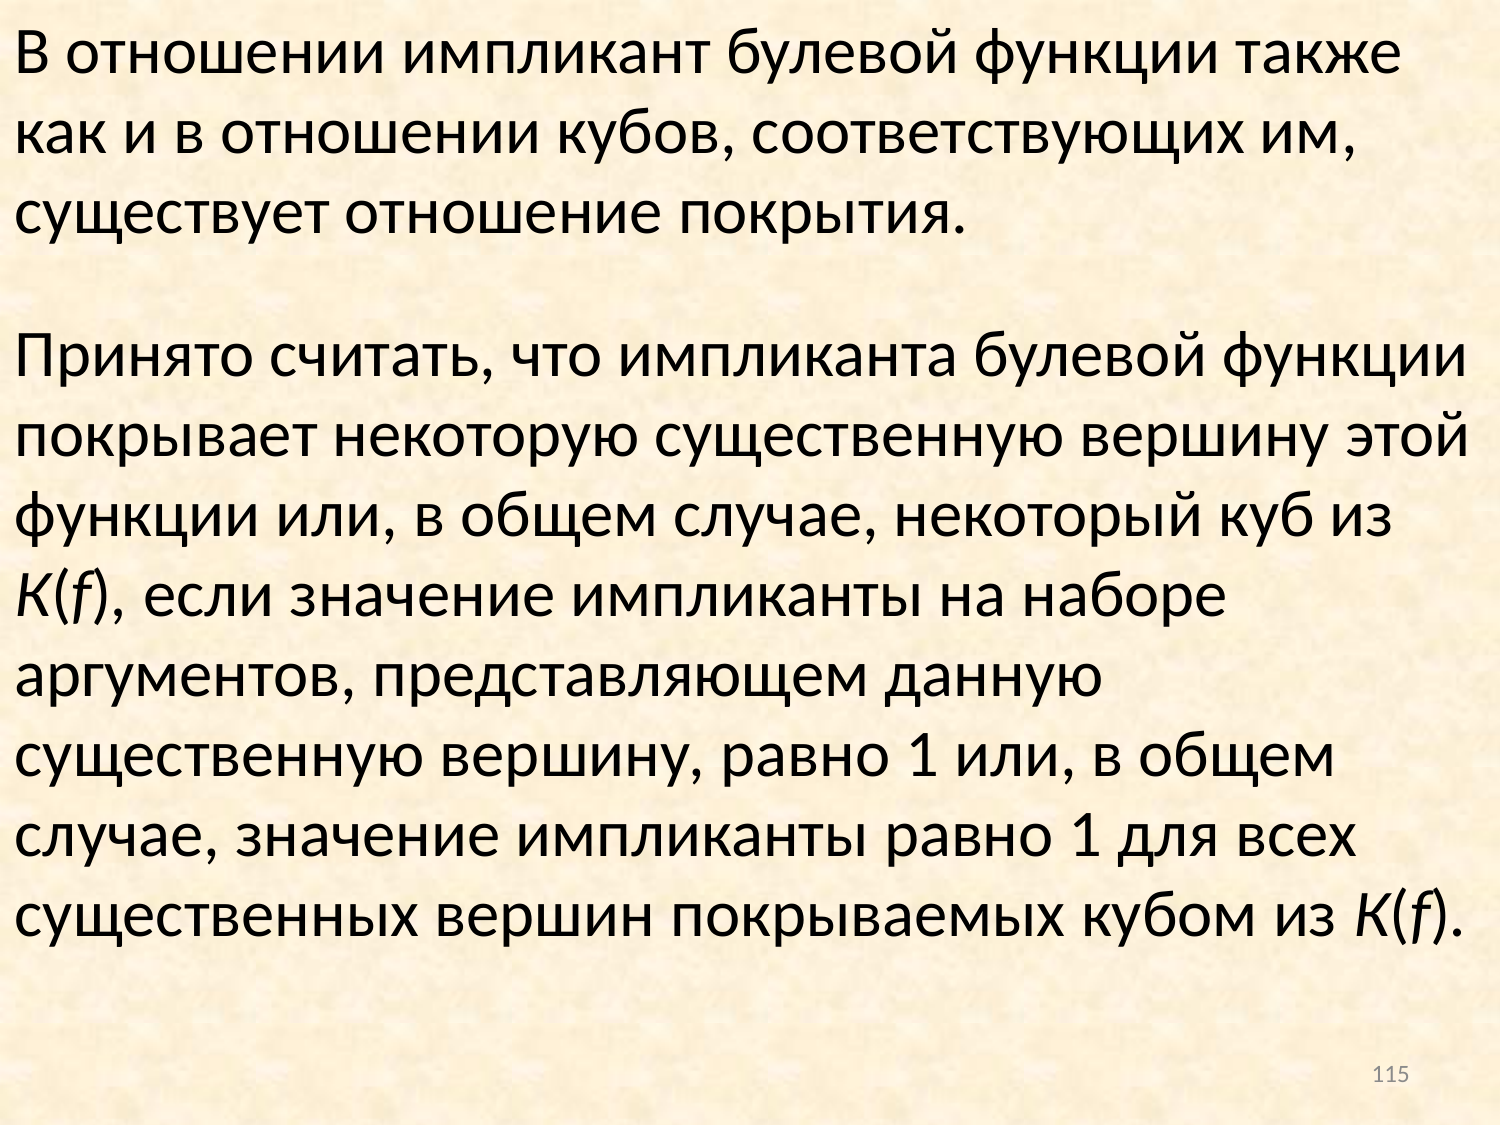

В отношении импликант булевой функции также как и в отношении кубов, соответствующих им, существует отношение покрытия.
Принято считать, что импликанта булевой функции покрывает некоторую существенную вершину этой функции или, в общем случае, некоторый куб из К(f), если значение импликанты на наборе аргументов, представляющем данную существенную вершину, равно 1 или, в общем случае, значение импликанты равно 1 для всех существенных вершин покрываемых кубом из К(f).
115